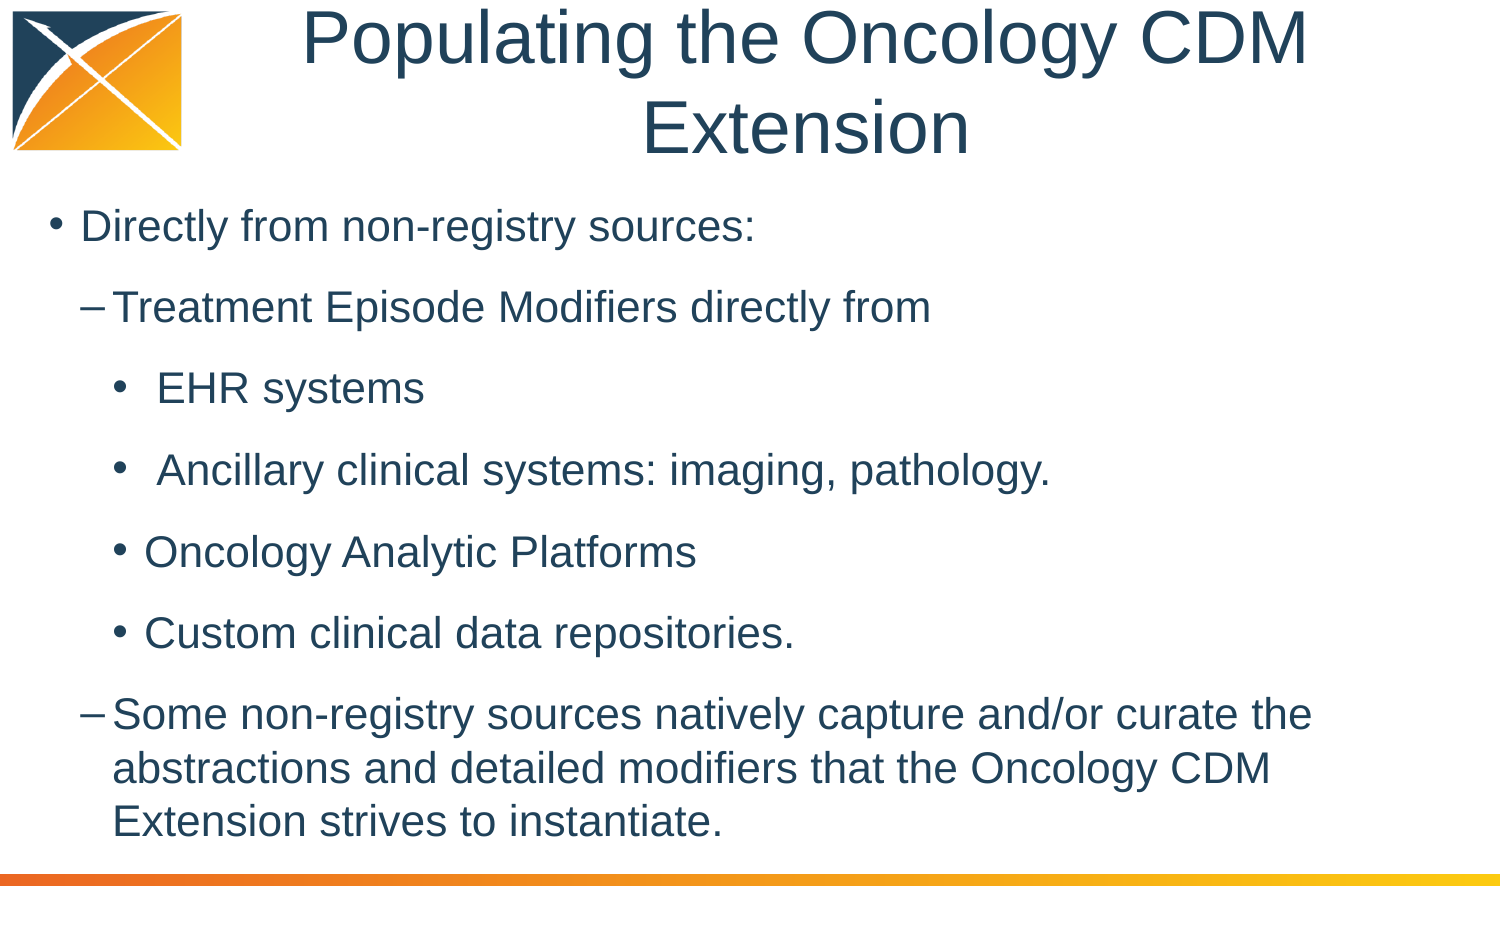

# Populating the Oncology CDM Extension
Directly from non-registry sources:
Treatment Episode Modifiers directly from
 EHR systems
 Ancillary clinical systems: imaging, pathology.
Oncology Analytic Platforms
Custom clinical data repositories.
Some non-registry sources natively capture and/or curate the abstractions and detailed modifiers that the Oncology CDM Extension strives to instantiate.